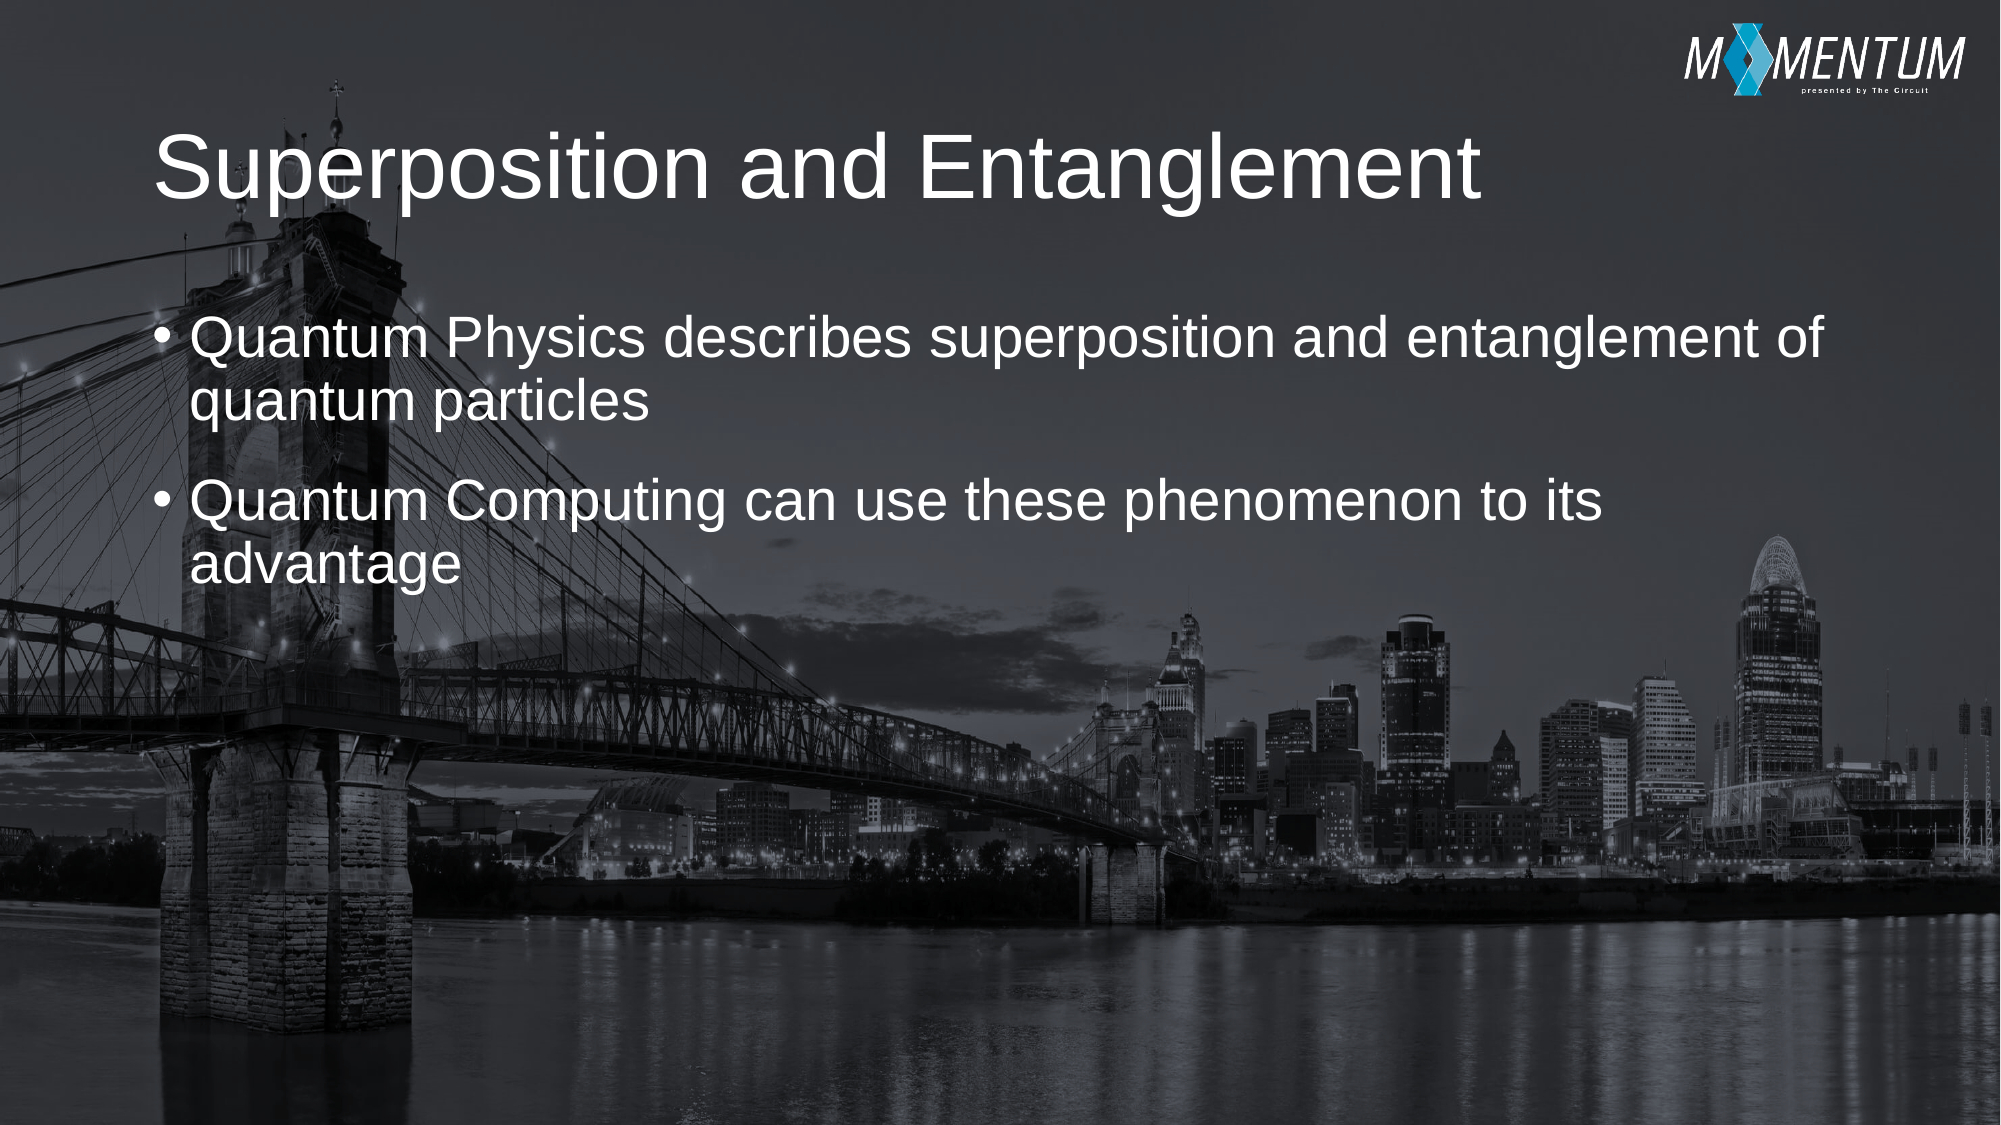

# Superposition and Entanglement
Quantum Physics describes superposition and entanglement of quantum particles
Quantum Computing can use these phenomenon to its advantage